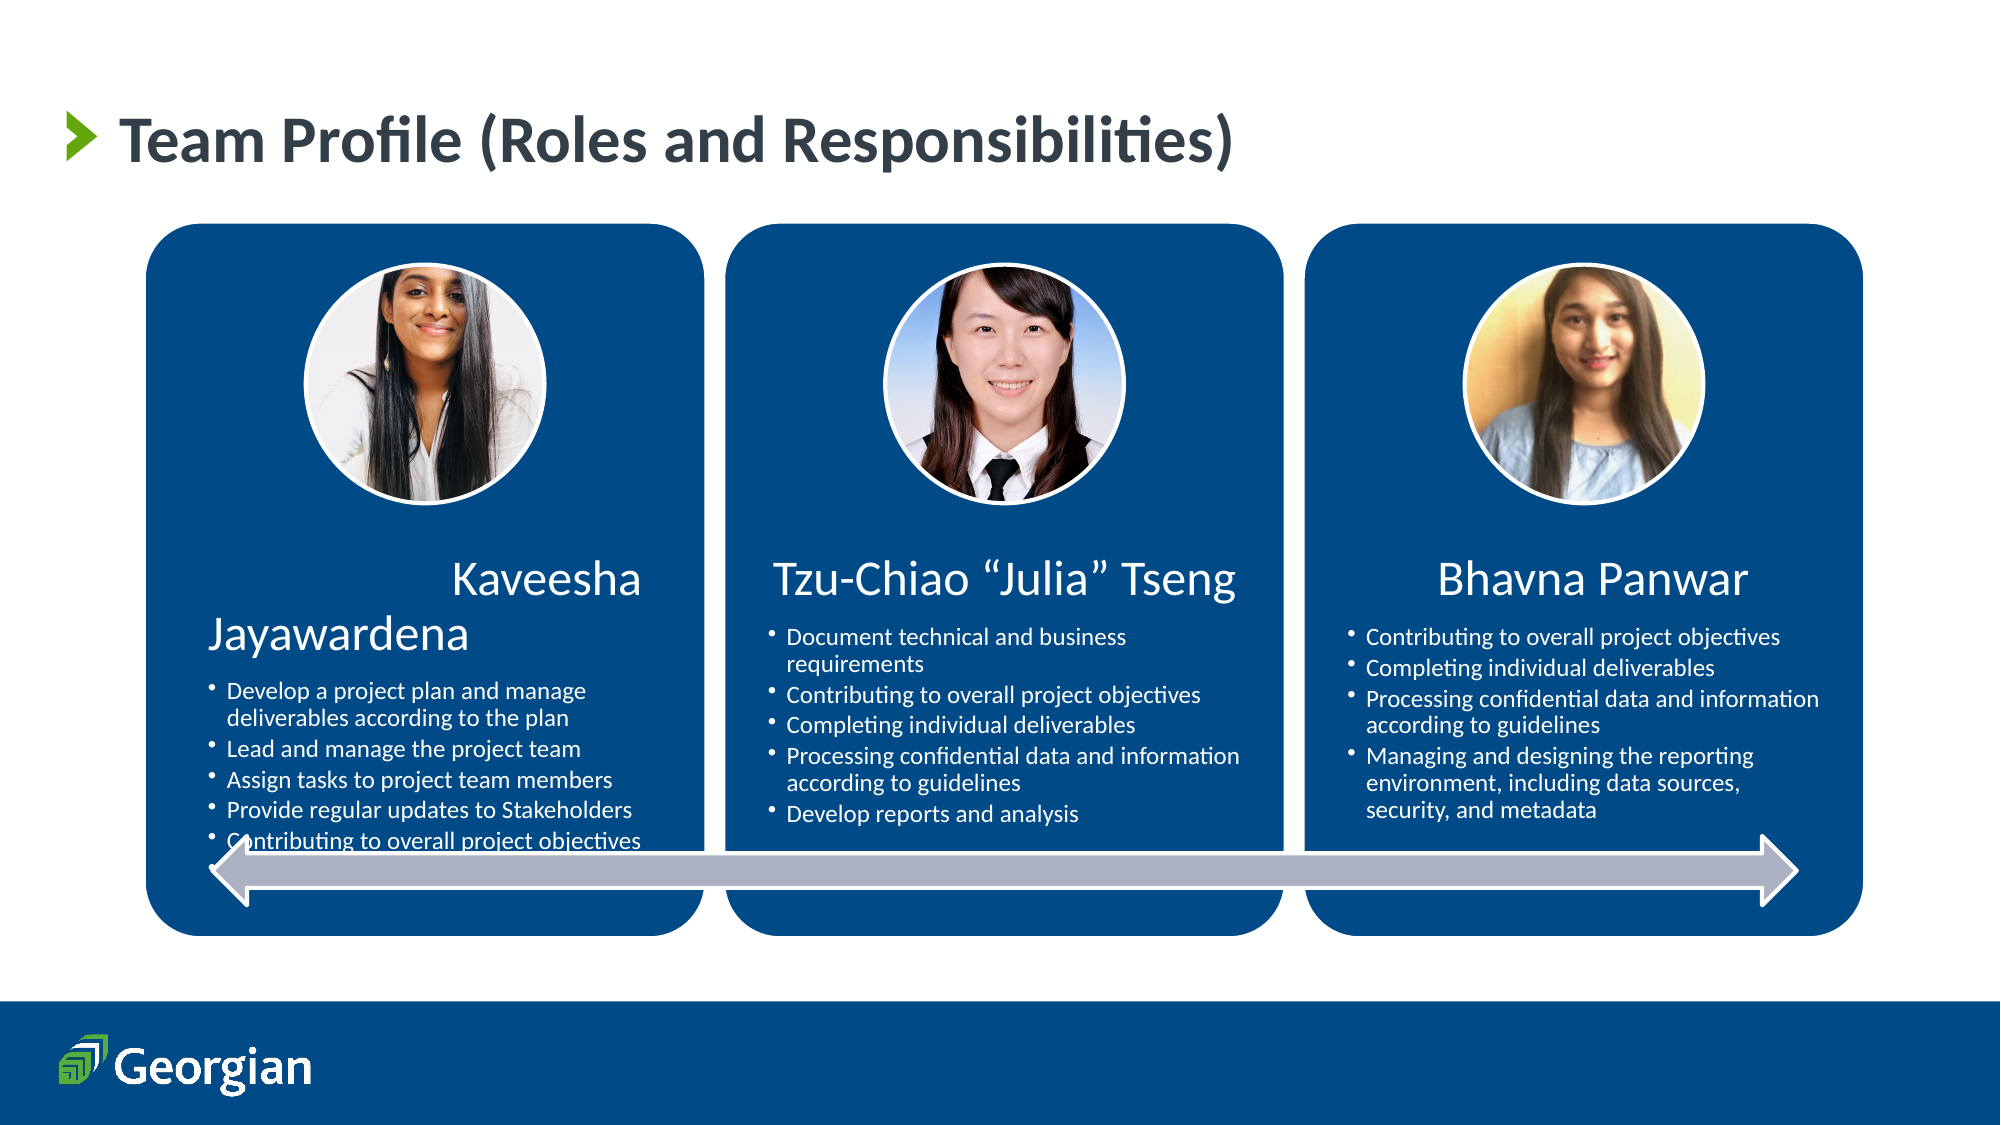

# Team Profile (Roles and Responsibilities)
  Kaveesha Jayawardena
Develop a project plan and manage deliverables according to the plan
Lead and manage the project team
Assign tasks to project team members
Provide regular updates to Stakeholders
Contributing to overall project objectives
Completing individual deliverables
Tzu-Chiao “Julia” Tseng
Document technical and business requirements
Contributing to overall project objectives
Completing individual deliverables
Processing confidential data and information according to guidelines
Develop reports and analysis
        Bhavna Panwar
Contributing to overall project objectives
Completing individual deliverables
Processing confidential data and information according to guidelines
Managing and designing the reporting environment, including data sources, security, and metadata